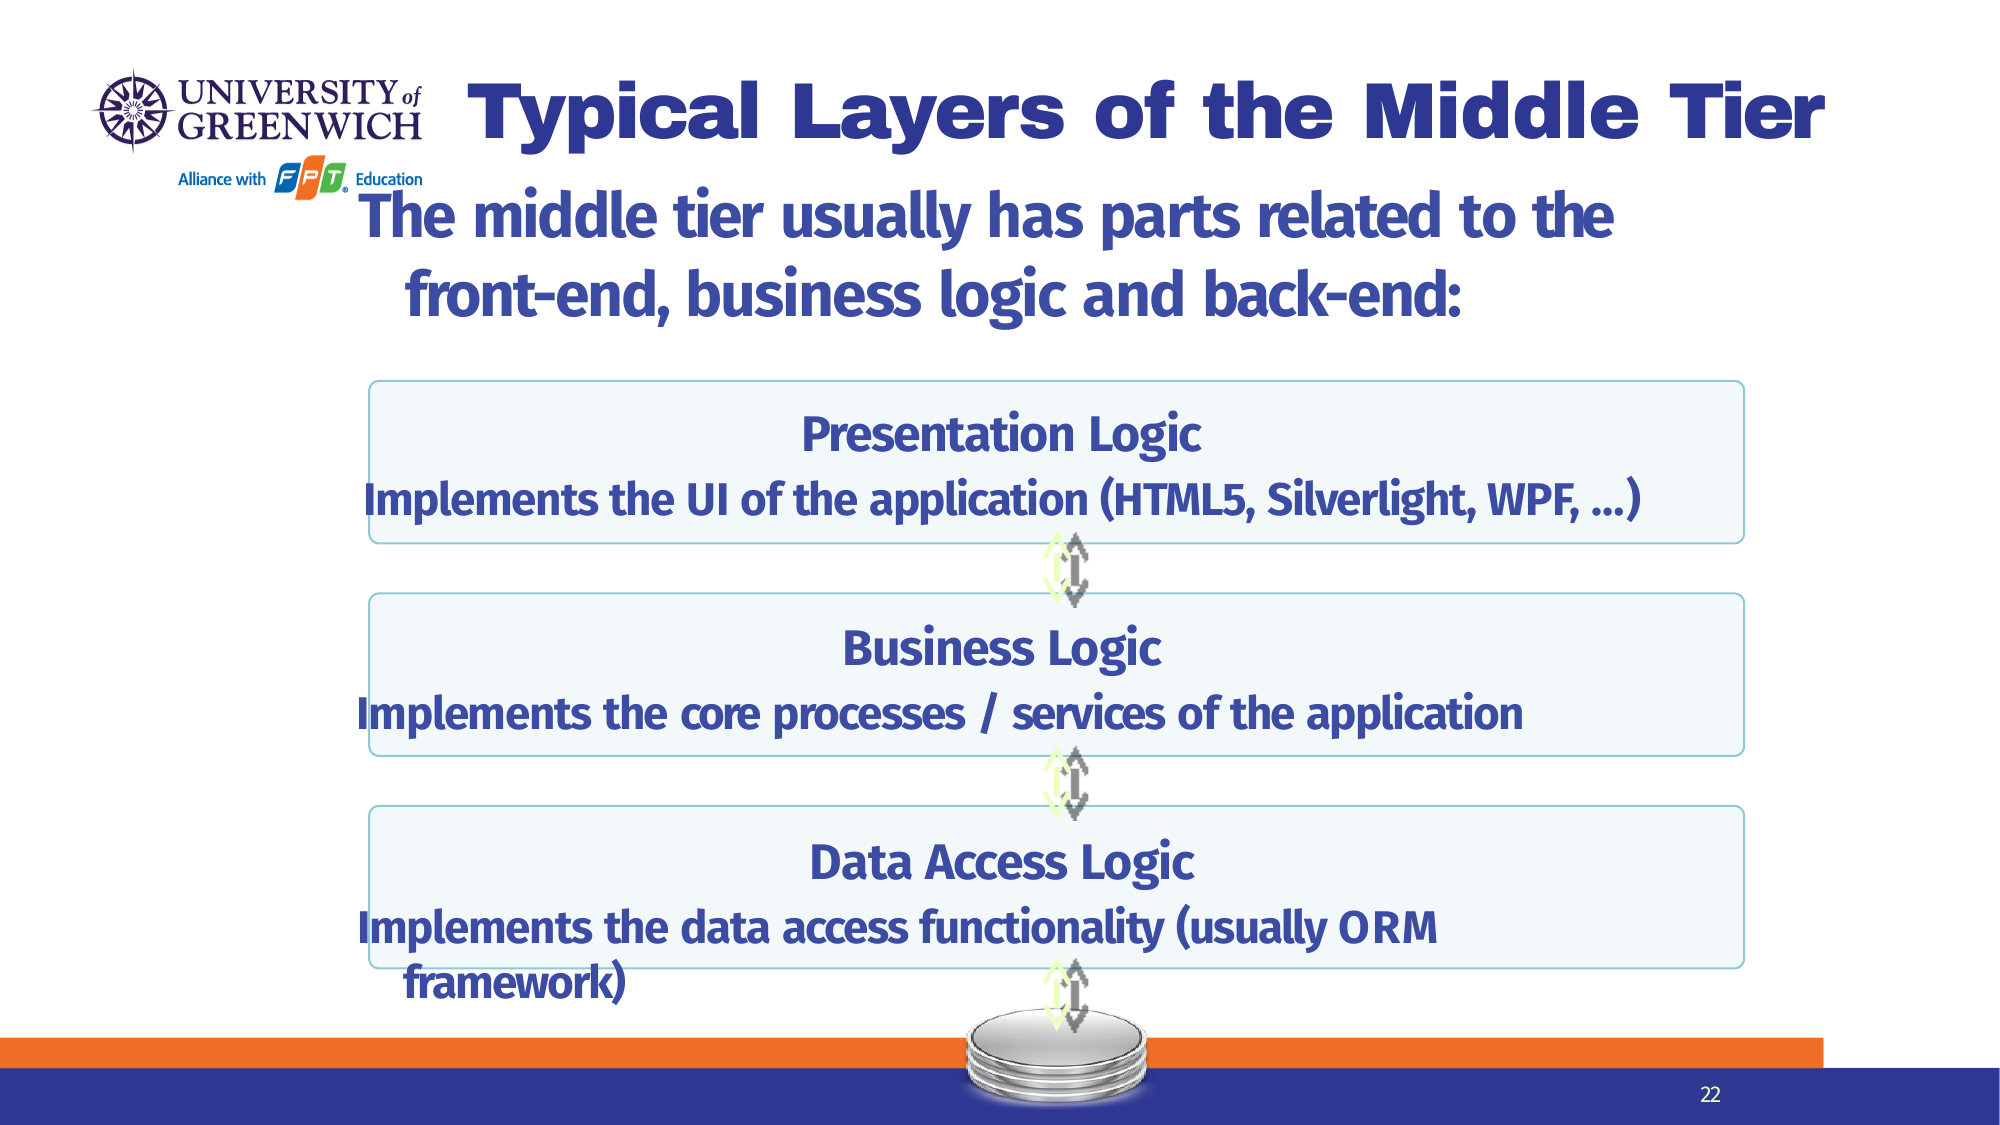

# Typical Layers of the Middle Tier
The middle tier usually has parts related to the  front-end, business logic and back-end:

Presentation Logic
Implements the UI of the application (HTML5, Silverlight, WPF, …)

Business Logic
Implements the core processes / services of the application

Data Access Logic
Implements the data access functionality (usually ORM framework)

22